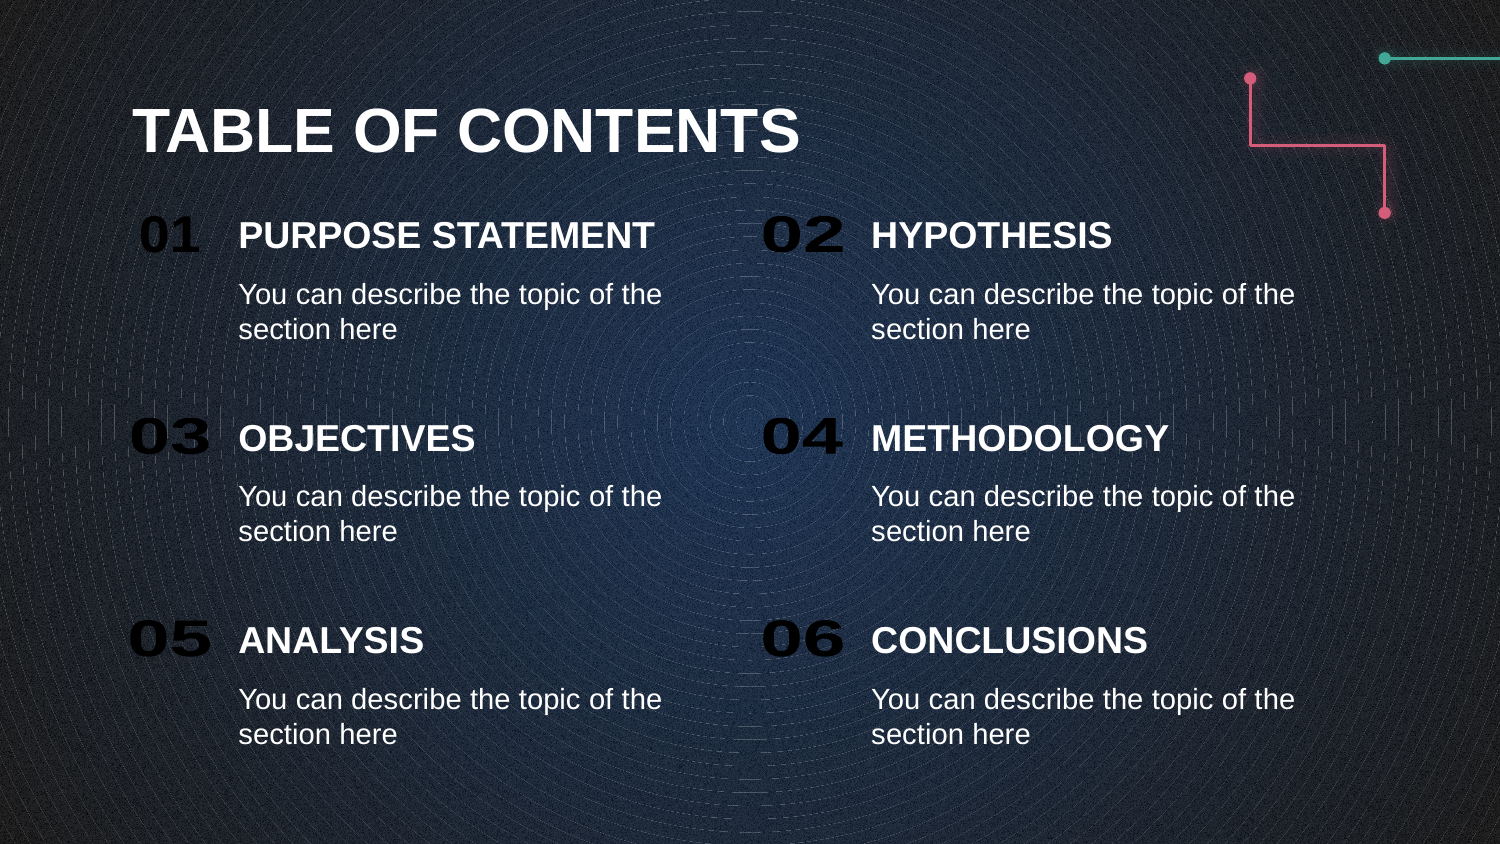

TABLE OF CONTENTS
# PURPOSE STATEMENT
HYPOTHESIS
01
02
You can describe the topic of the section here
You can describe the topic of the section here
OBJECTIVES
METHODOLOGY
03
04
You can describe the topic of the section here
You can describe the topic of the section here
ANALYSIS
CONCLUSIONS
05
06
You can describe the topic of the section here
You can describe the topic of the section here